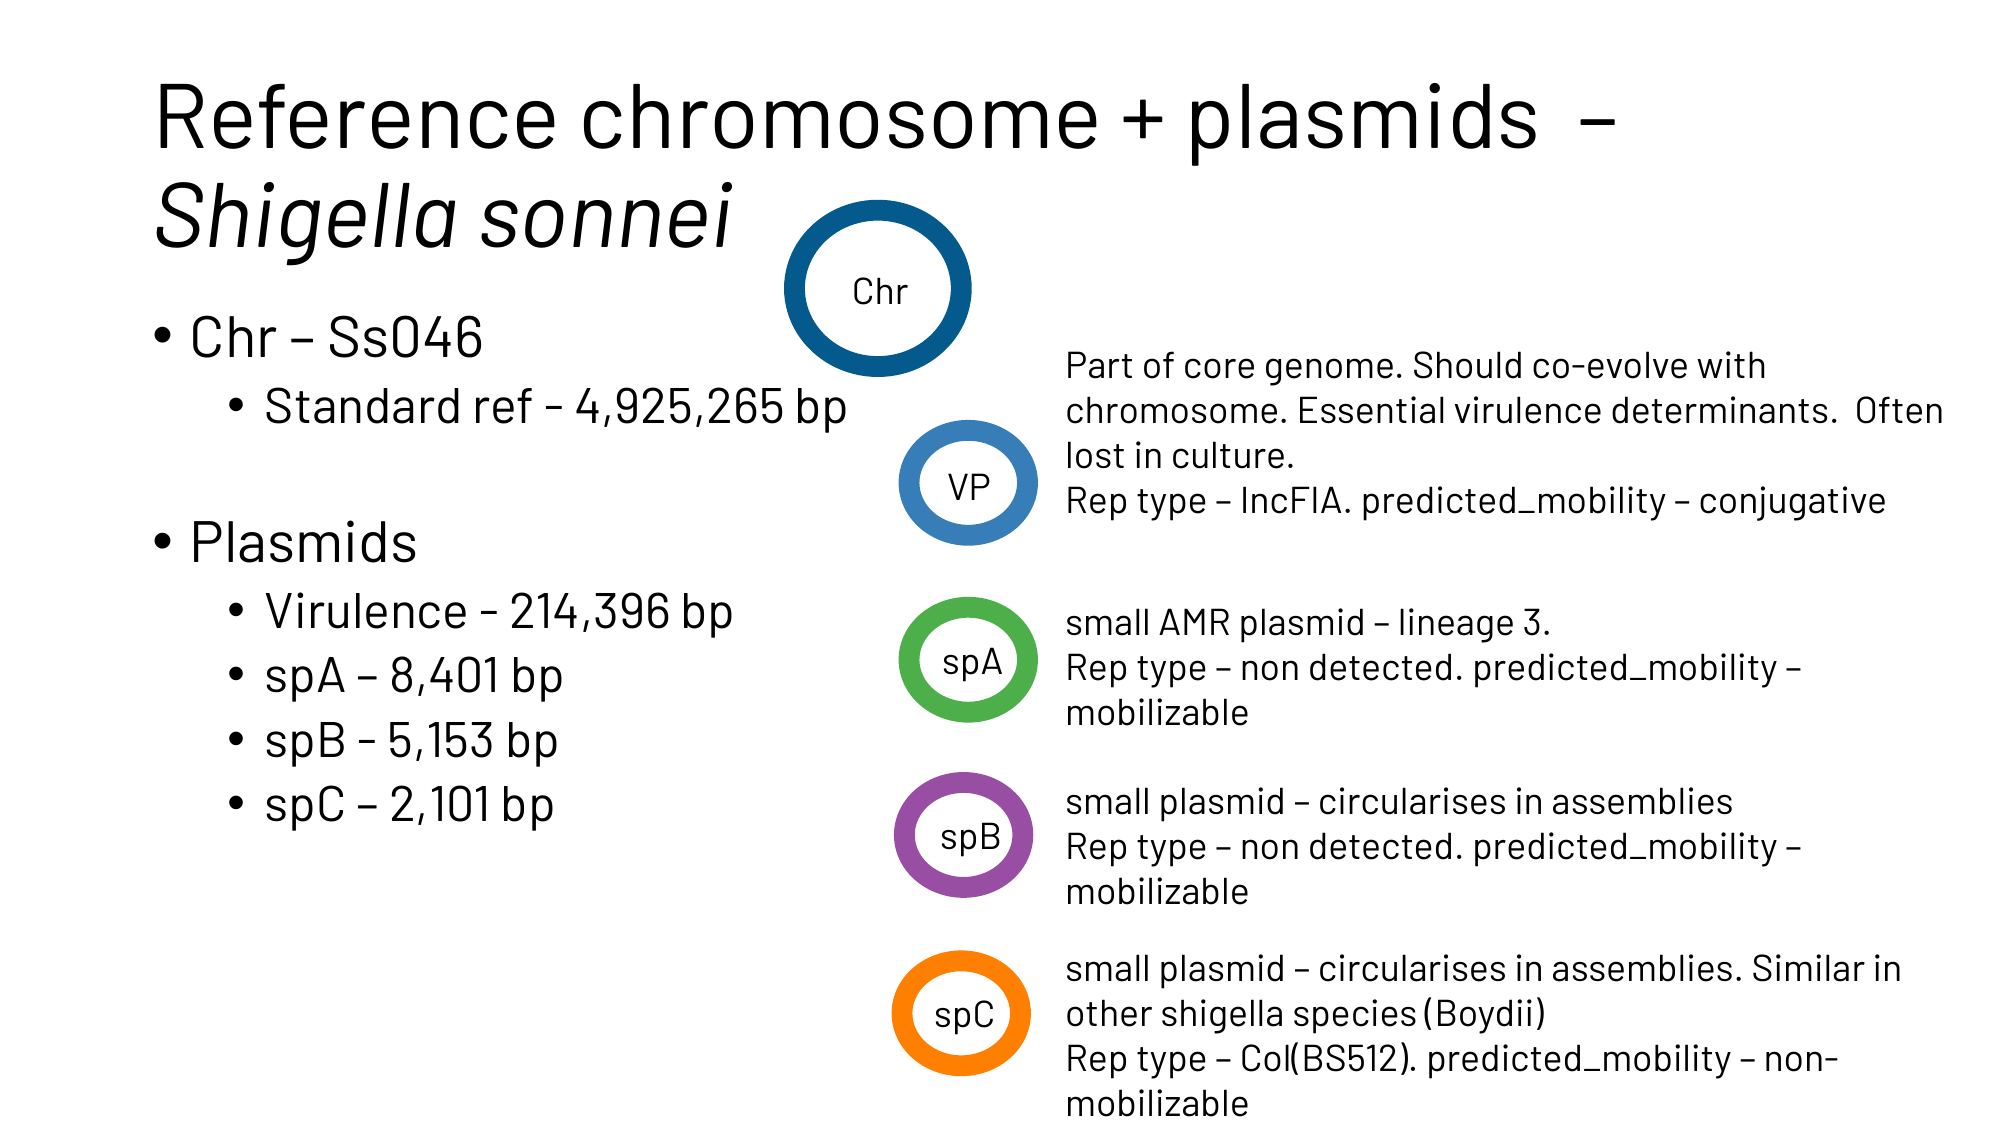

# Reference chromosome + plasmids  – Shigella sonnei

Chr
Chr – Ss046
Standard ref - 4,925,265 bp

Plasmids
Virulence - 214,396 bp
spA – 8,401 bp
spB - 5,153 bp
spC – 2,101 bp

Part of core genome. Should co-evolve with chromosome. Essential virulence determinants.  Often lost in culture.
Rep type – IncFIA. predicted_mobility – conjugative

VP
small AMR plasmid – lineage 3.
Rep type – non detected. predicted_mobility – mobilizable

spA
small plasmid – circularises in assemblies
Rep type – non detected. predicted_mobility – mobilizable

spB
small plasmid – circularises in assemblies. Similar in other shigella species (Boydii)
Rep type – Col(BS512). predicted_mobility – non-mobilizable

spC